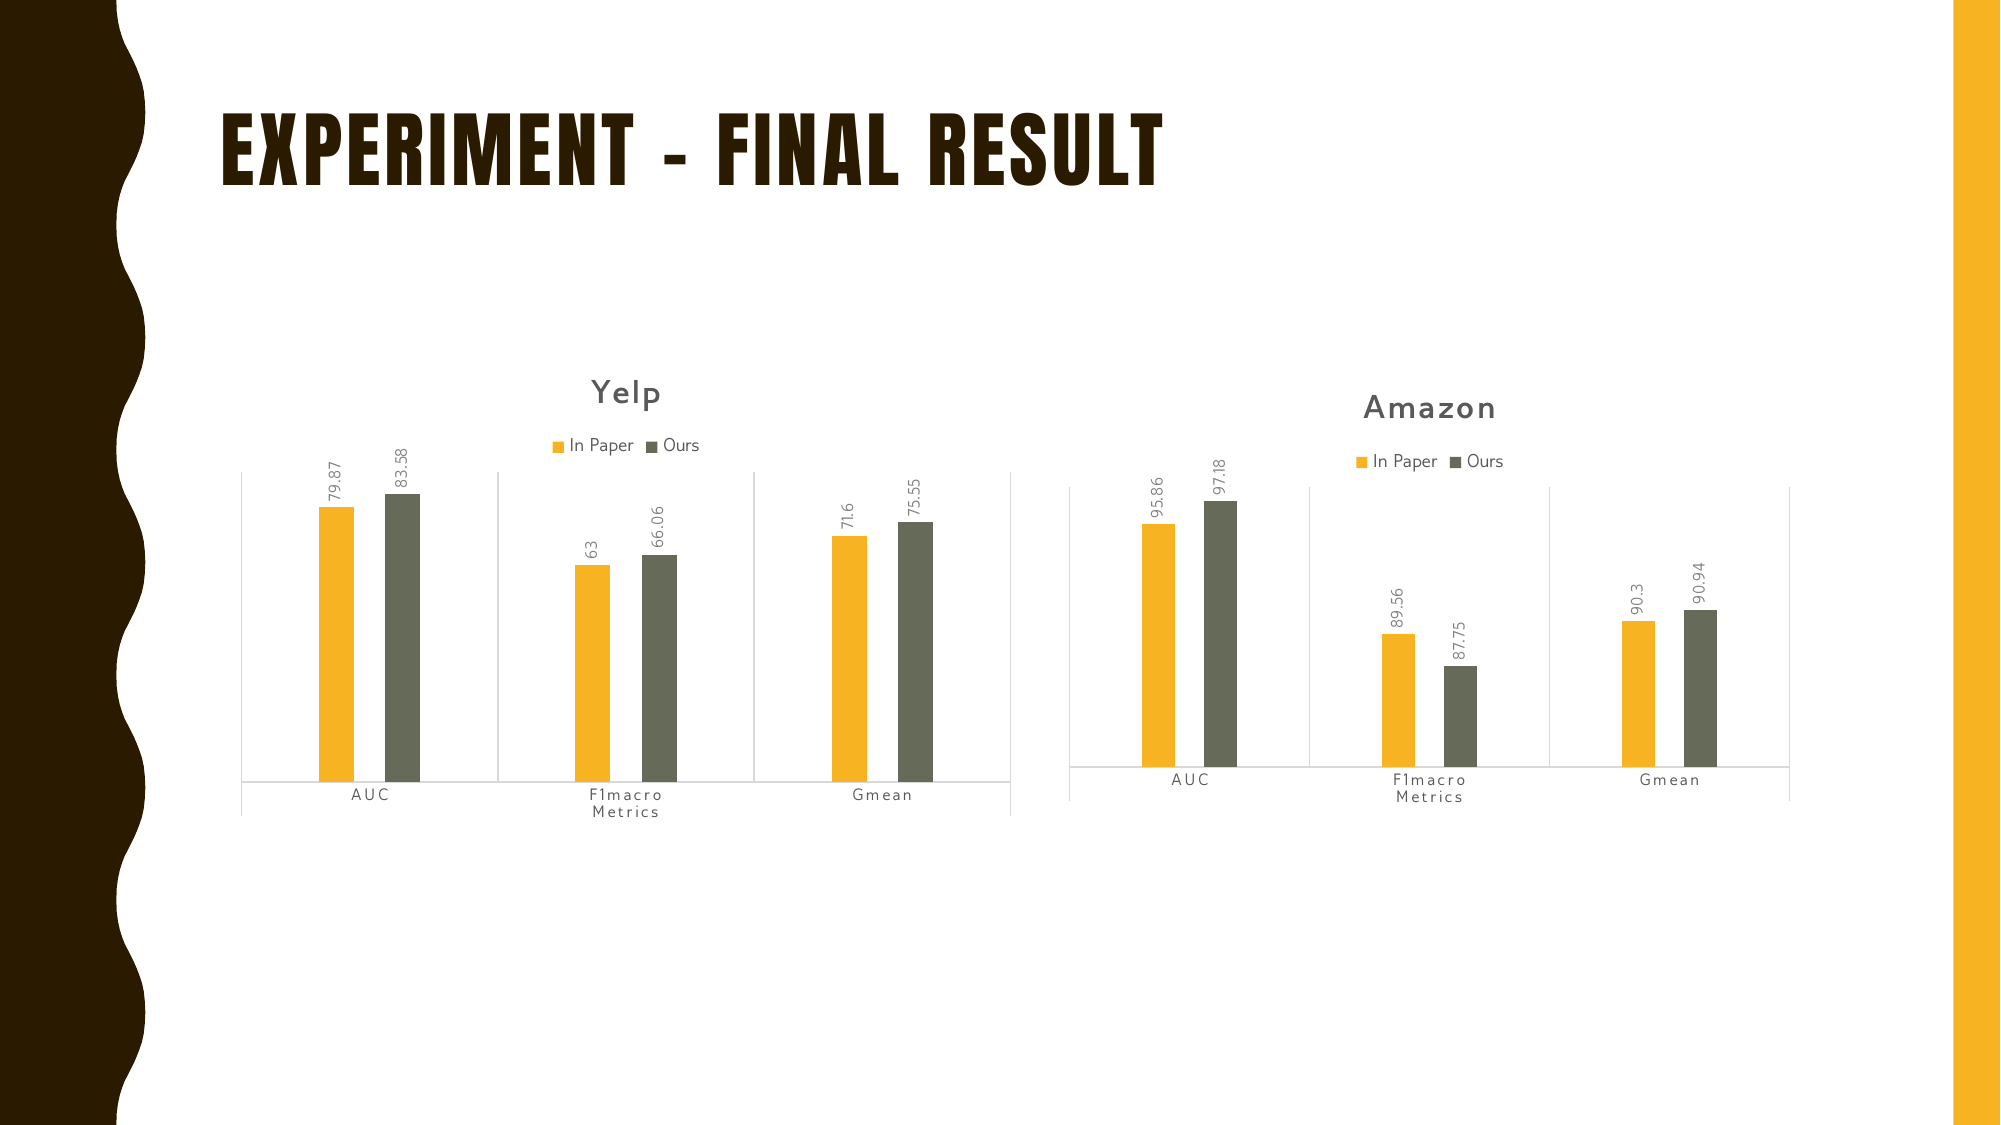

EXPERIMENT – Final Result

### Chart: Yelp

| Category | In Paper | Ours |
|---|---|---|
| AUC | 79.87 | 83.58 |
| F1macro | 63.0 | 66.06 |
| Gmean | 71.6 | 75.55 |

### Chart: Amazon

| Category | In Paper | Ours |
|---|---|---|
| AUC | 95.86 | 97.18 |
| F1macro | 89.56 | 87.75 |
| Gmean | 90.3 | 90.94 |